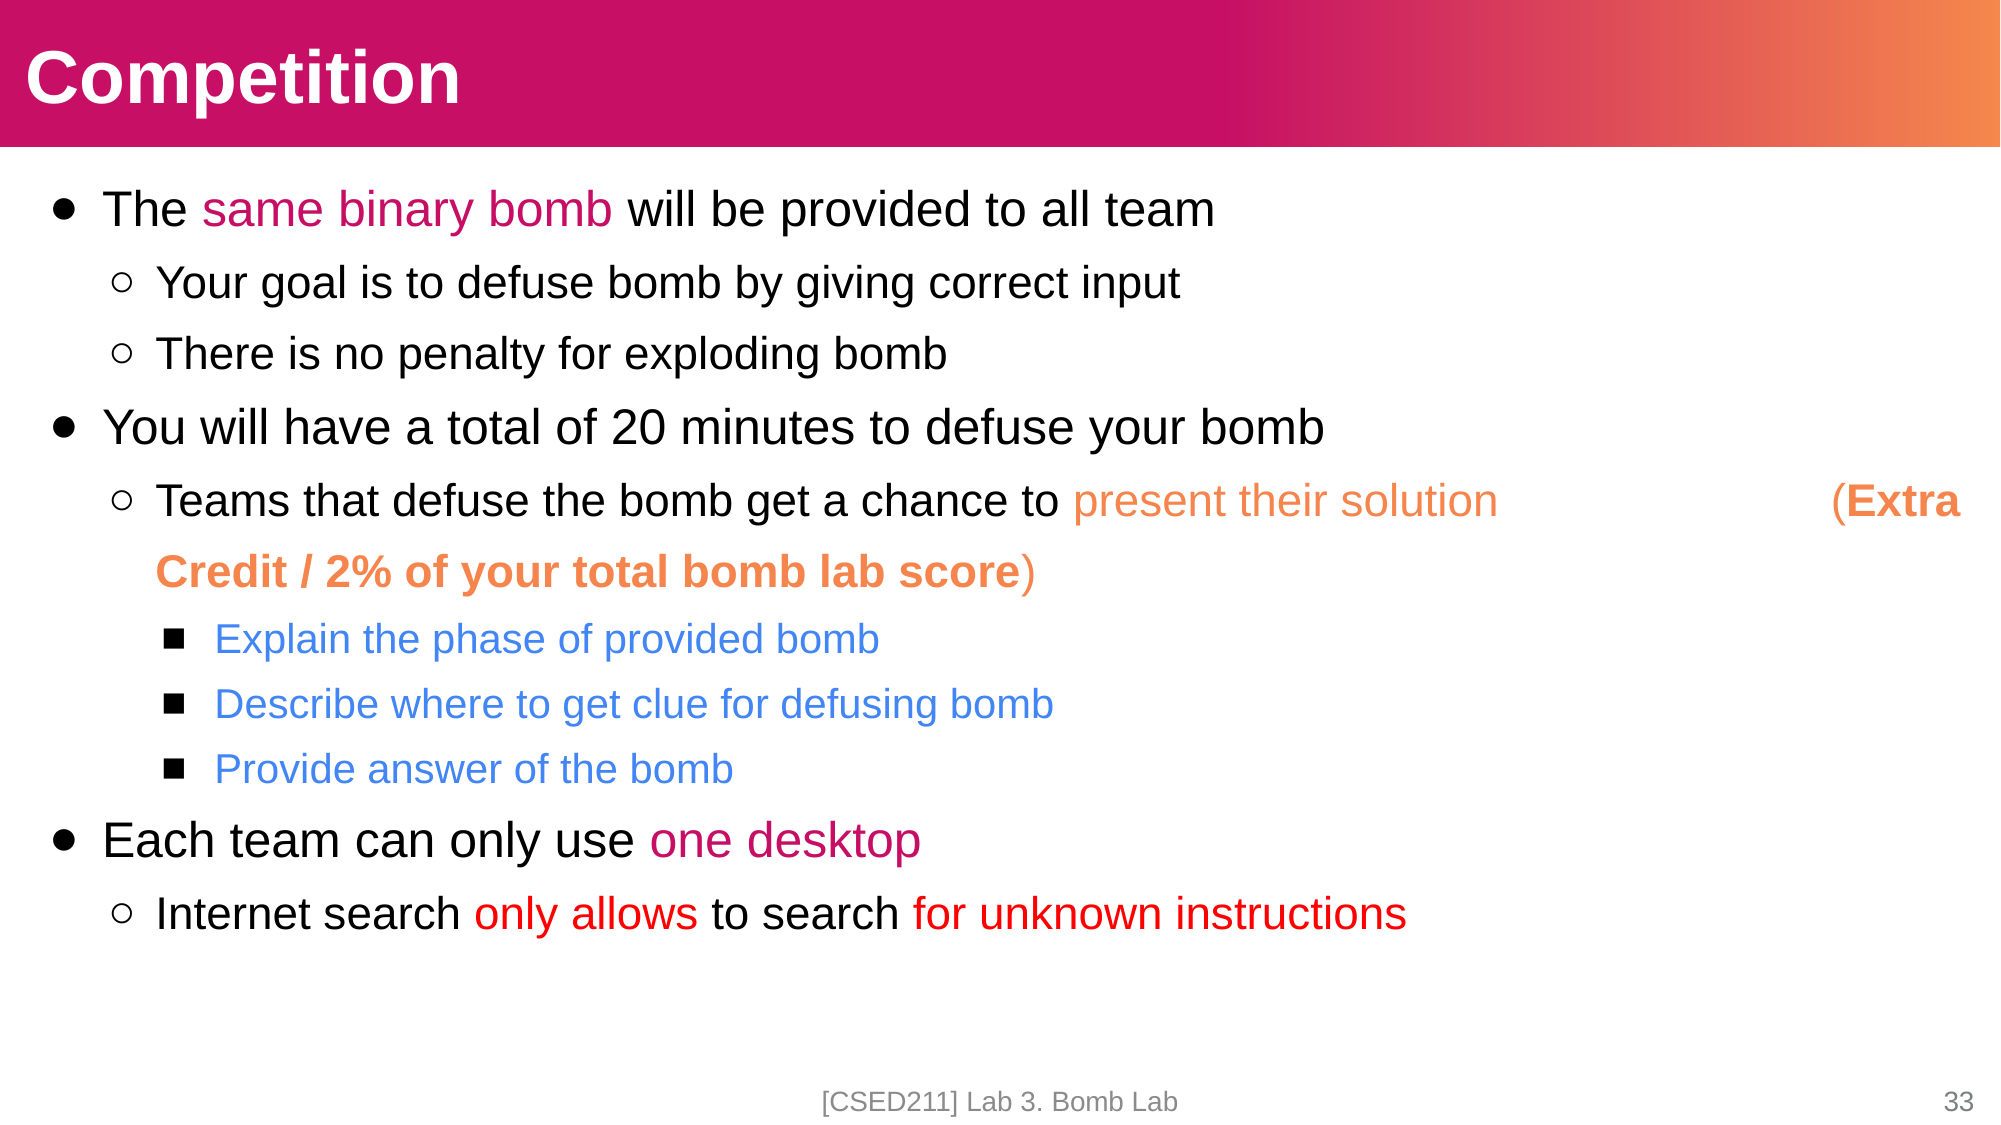

# Competition
The same binary bomb will be provided to all team
Your goal is to defuse bomb by giving correct input
There is no penalty for exploding bomb
You will have a total of 20 minutes to defuse your bomb
Teams that defuse the bomb get a chance to present their solution 		  (Extra Credit / 2% of your total bomb lab score)
Explain the phase of provided bomb
Describe where to get clue for defusing bomb
Provide answer of the bomb
Each team can only use one desktop
Internet search only allows to search for unknown instructions
[CSED211] Lab 3. Bomb Lab
33